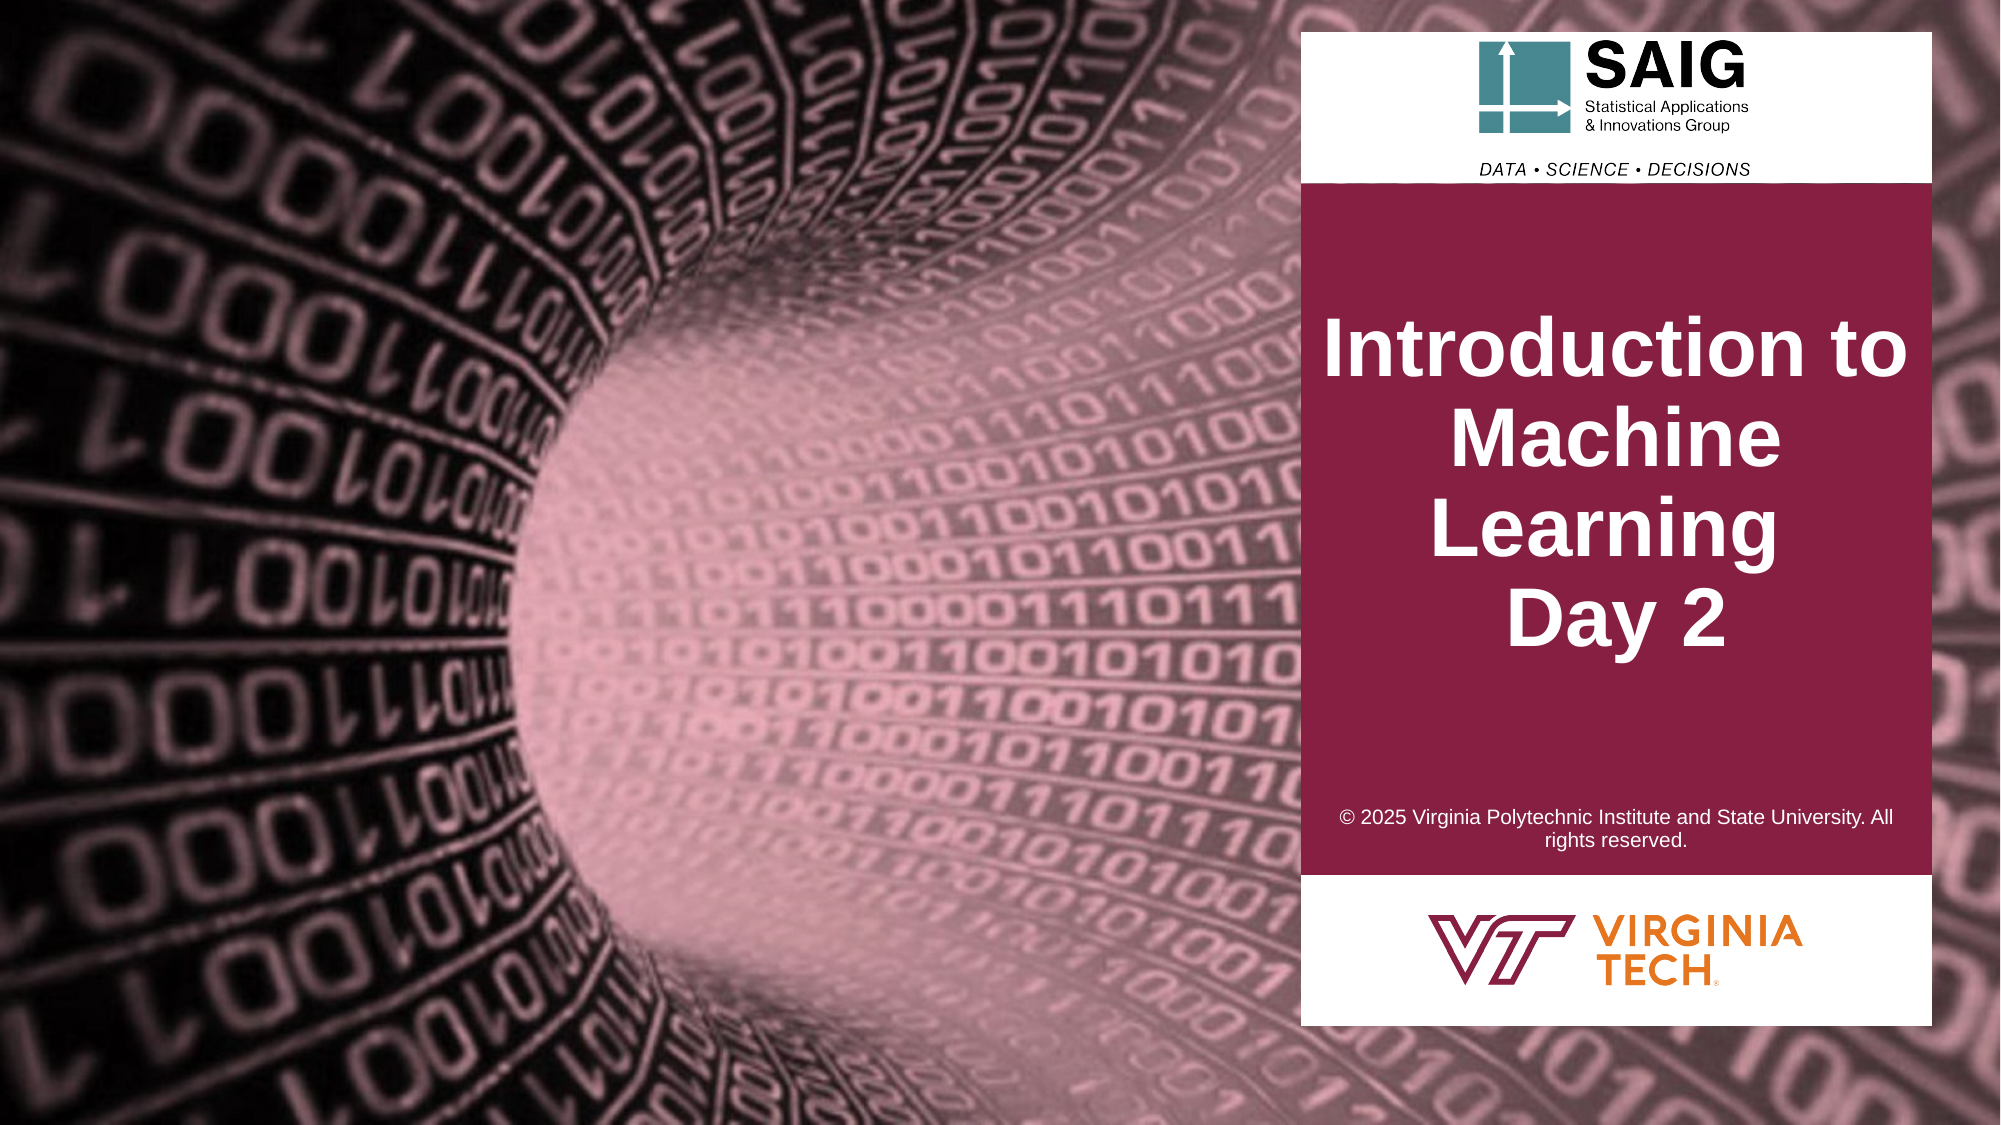

# Introduction to Machine Learning Day 2
© 2025 Virginia Polytechnic Institute and State University. All rights reserved.